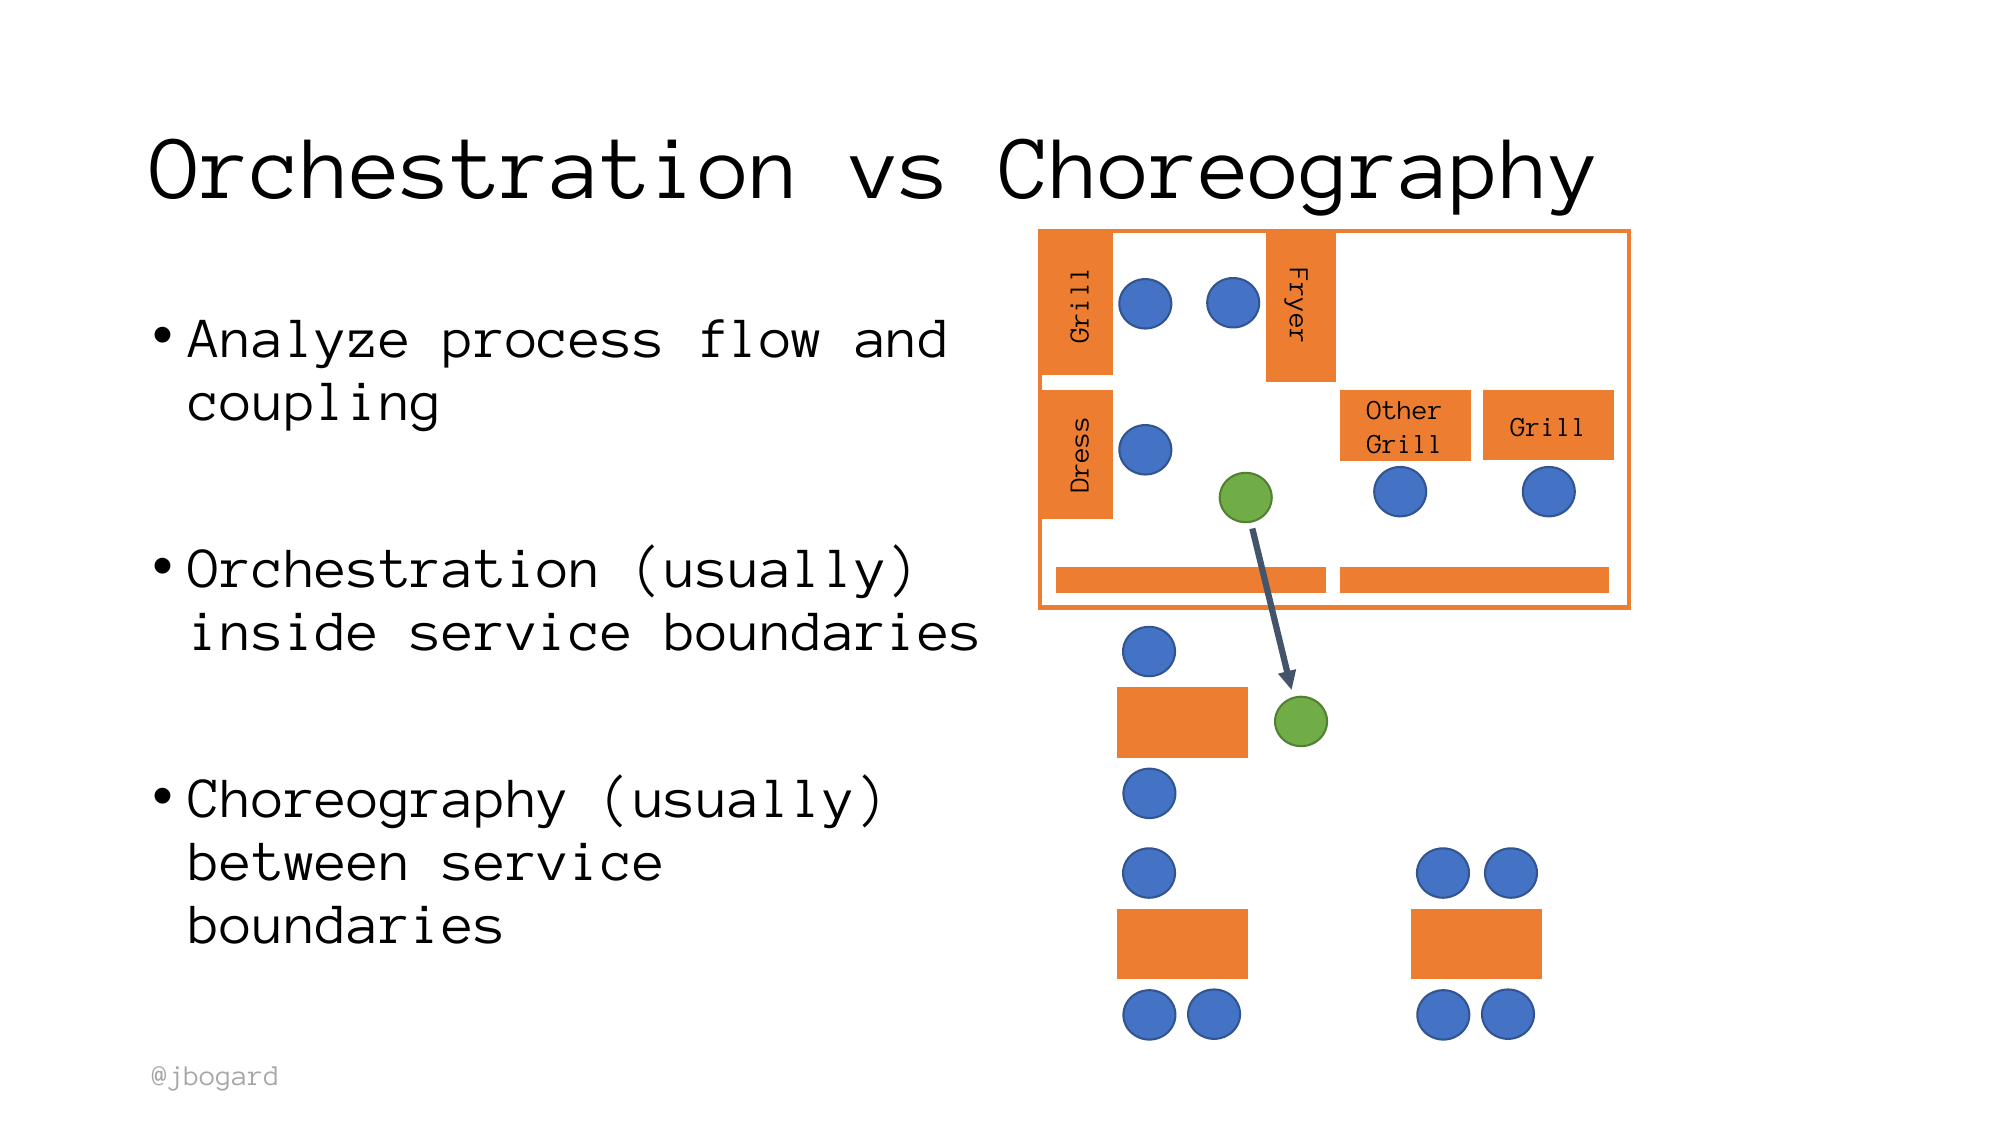

# Orchestration vs Choreography

Grill
Fryer

Analyze process flow and coupling

Orchestration (usually) inside service boundaries

Choreography (usually) between service boundaries
Grill
Other Grill
Dress